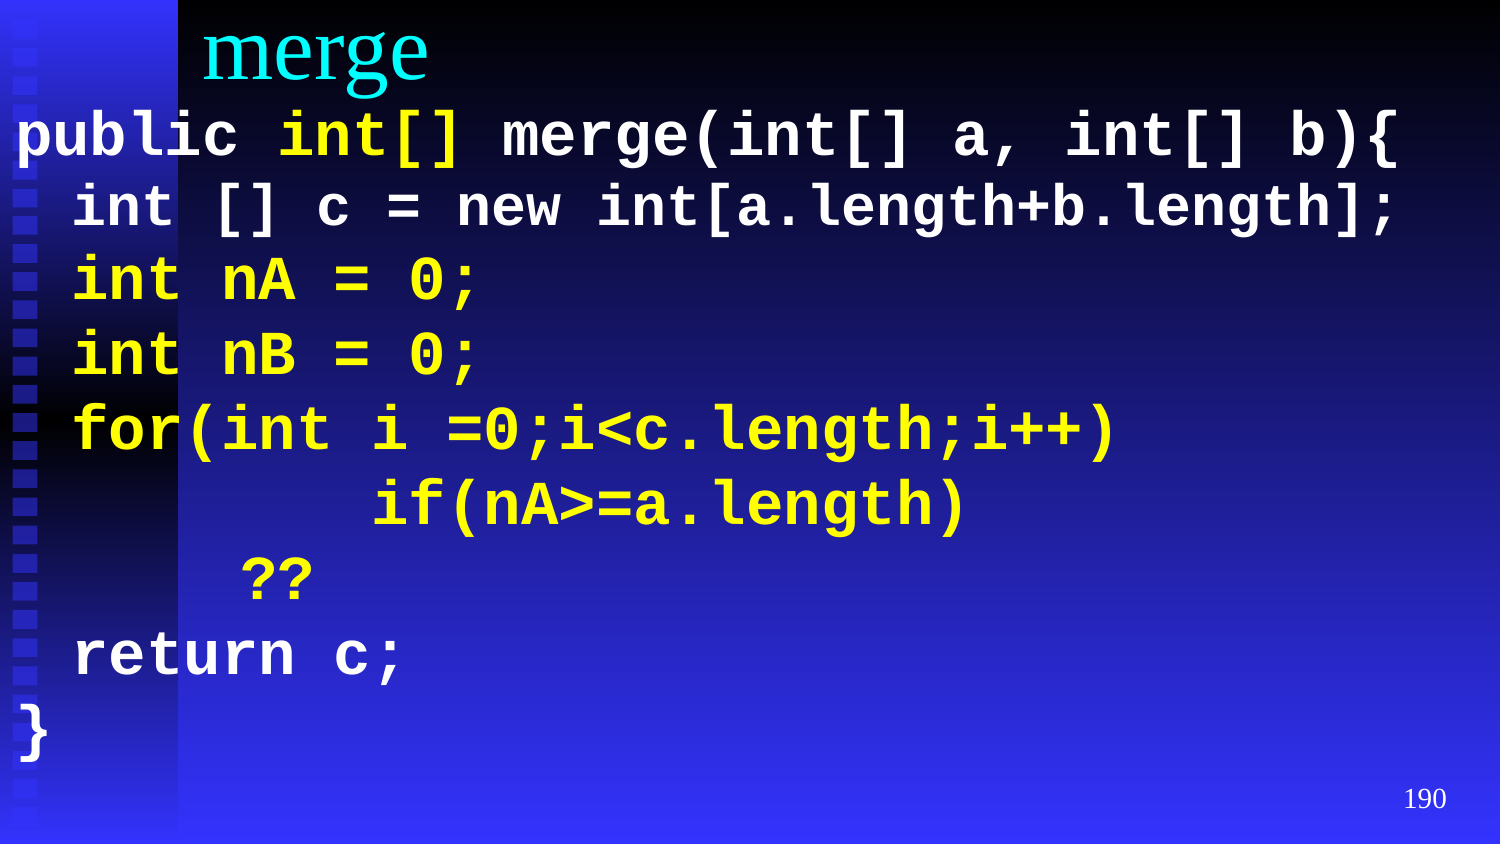

# merge
public int[] merge(int[] a, int[] b){
	int [] c = new int[a.length+b.length];
	int nA = 0;
	int nB = 0;
	for(int i =0;i<c.length;i++)
			if(nA>=a.length)
      ??
	return c;
}
190